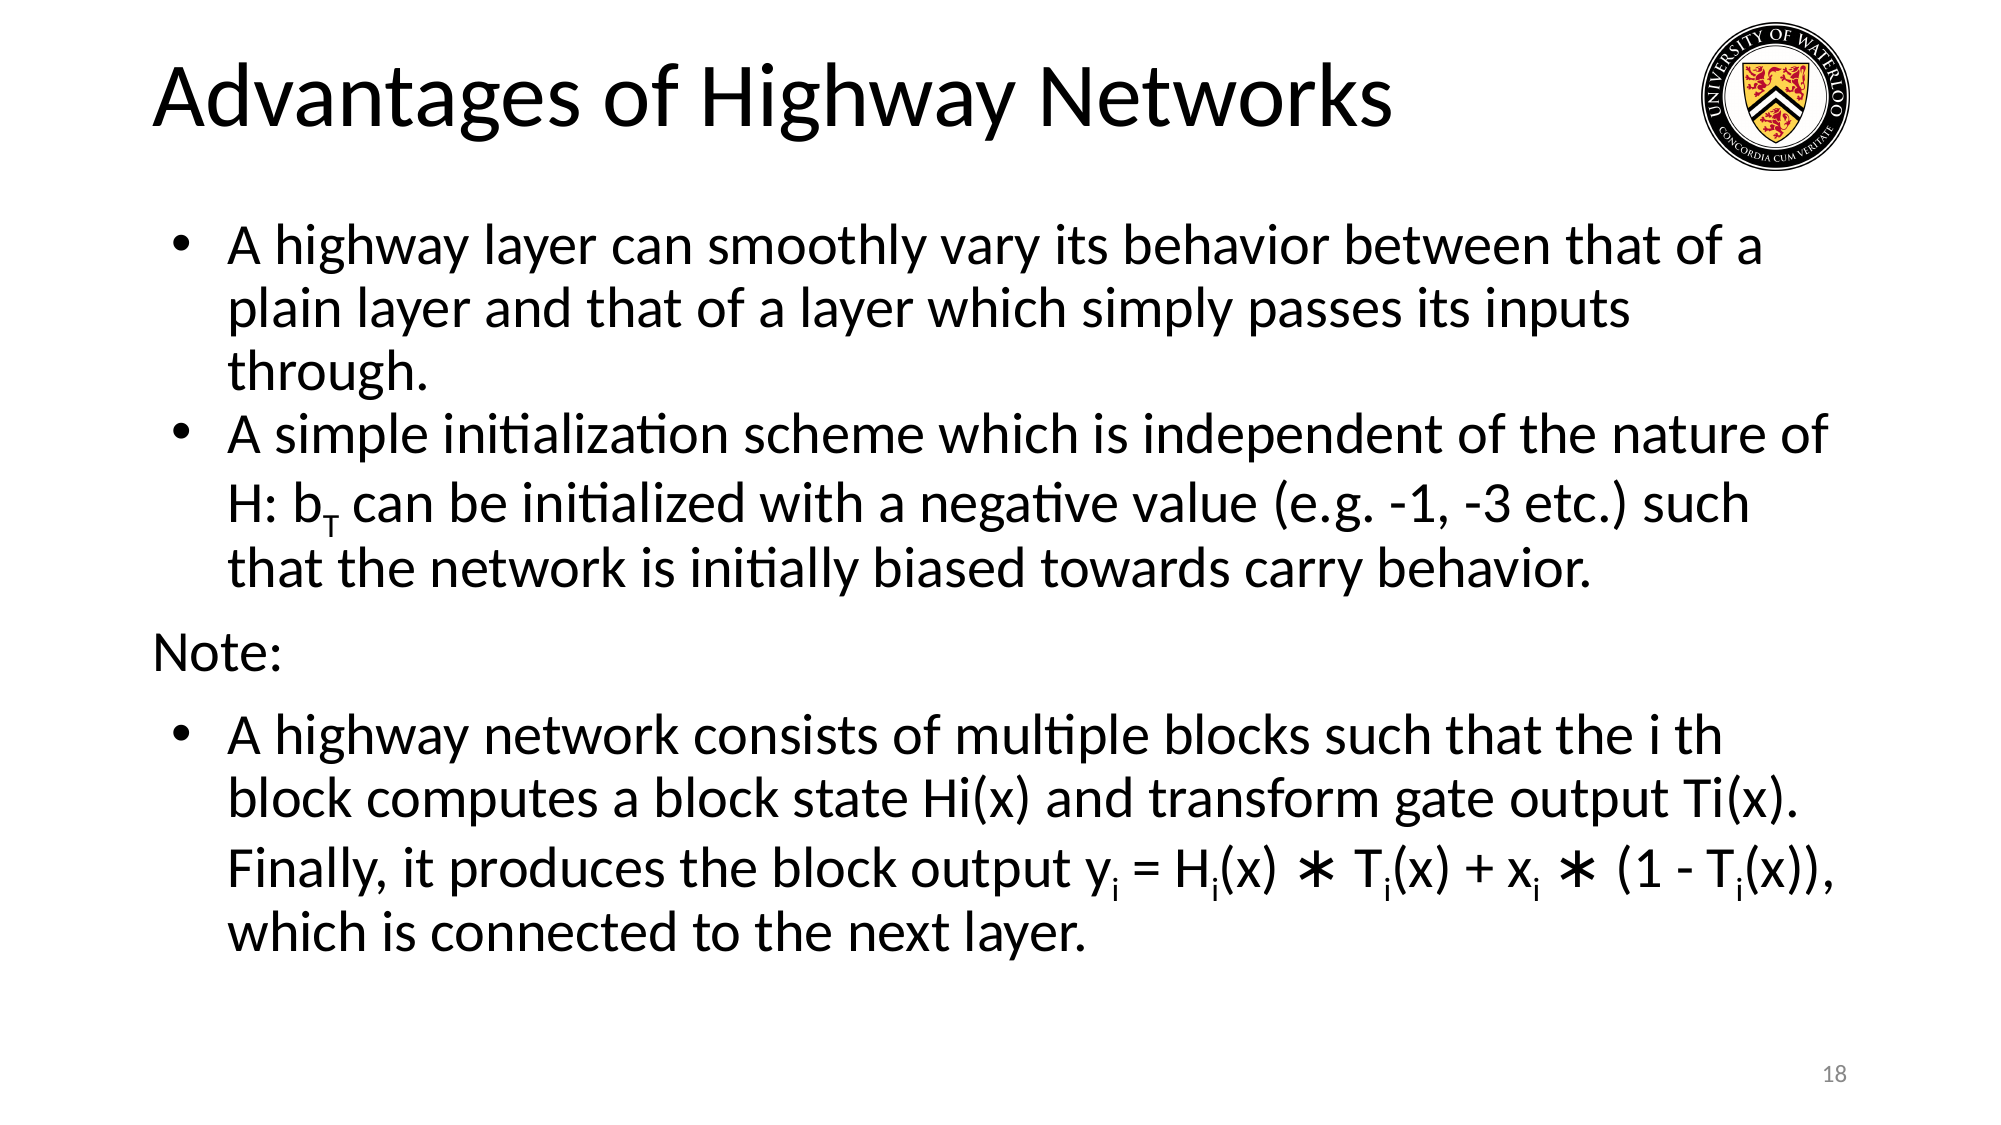

# Advantages of Highway Networks
A highway layer can smoothly vary its behavior between that of a plain layer and that of a layer which simply passes its inputs through.
A simple initialization scheme which is independent of the nature of H: bT can be initialized with a negative value (e.g. -1, -3 etc.) such that the network is initially biased towards carry behavior.
Note:
A highway network consists of multiple blocks such that the i th block computes a block state Hi(x) and transform gate output Ti(x). Finally, it produces the block output yi = Hi(x) ∗ Ti(x) + xi ∗ (1 - Ti(x)), which is connected to the next layer.
18